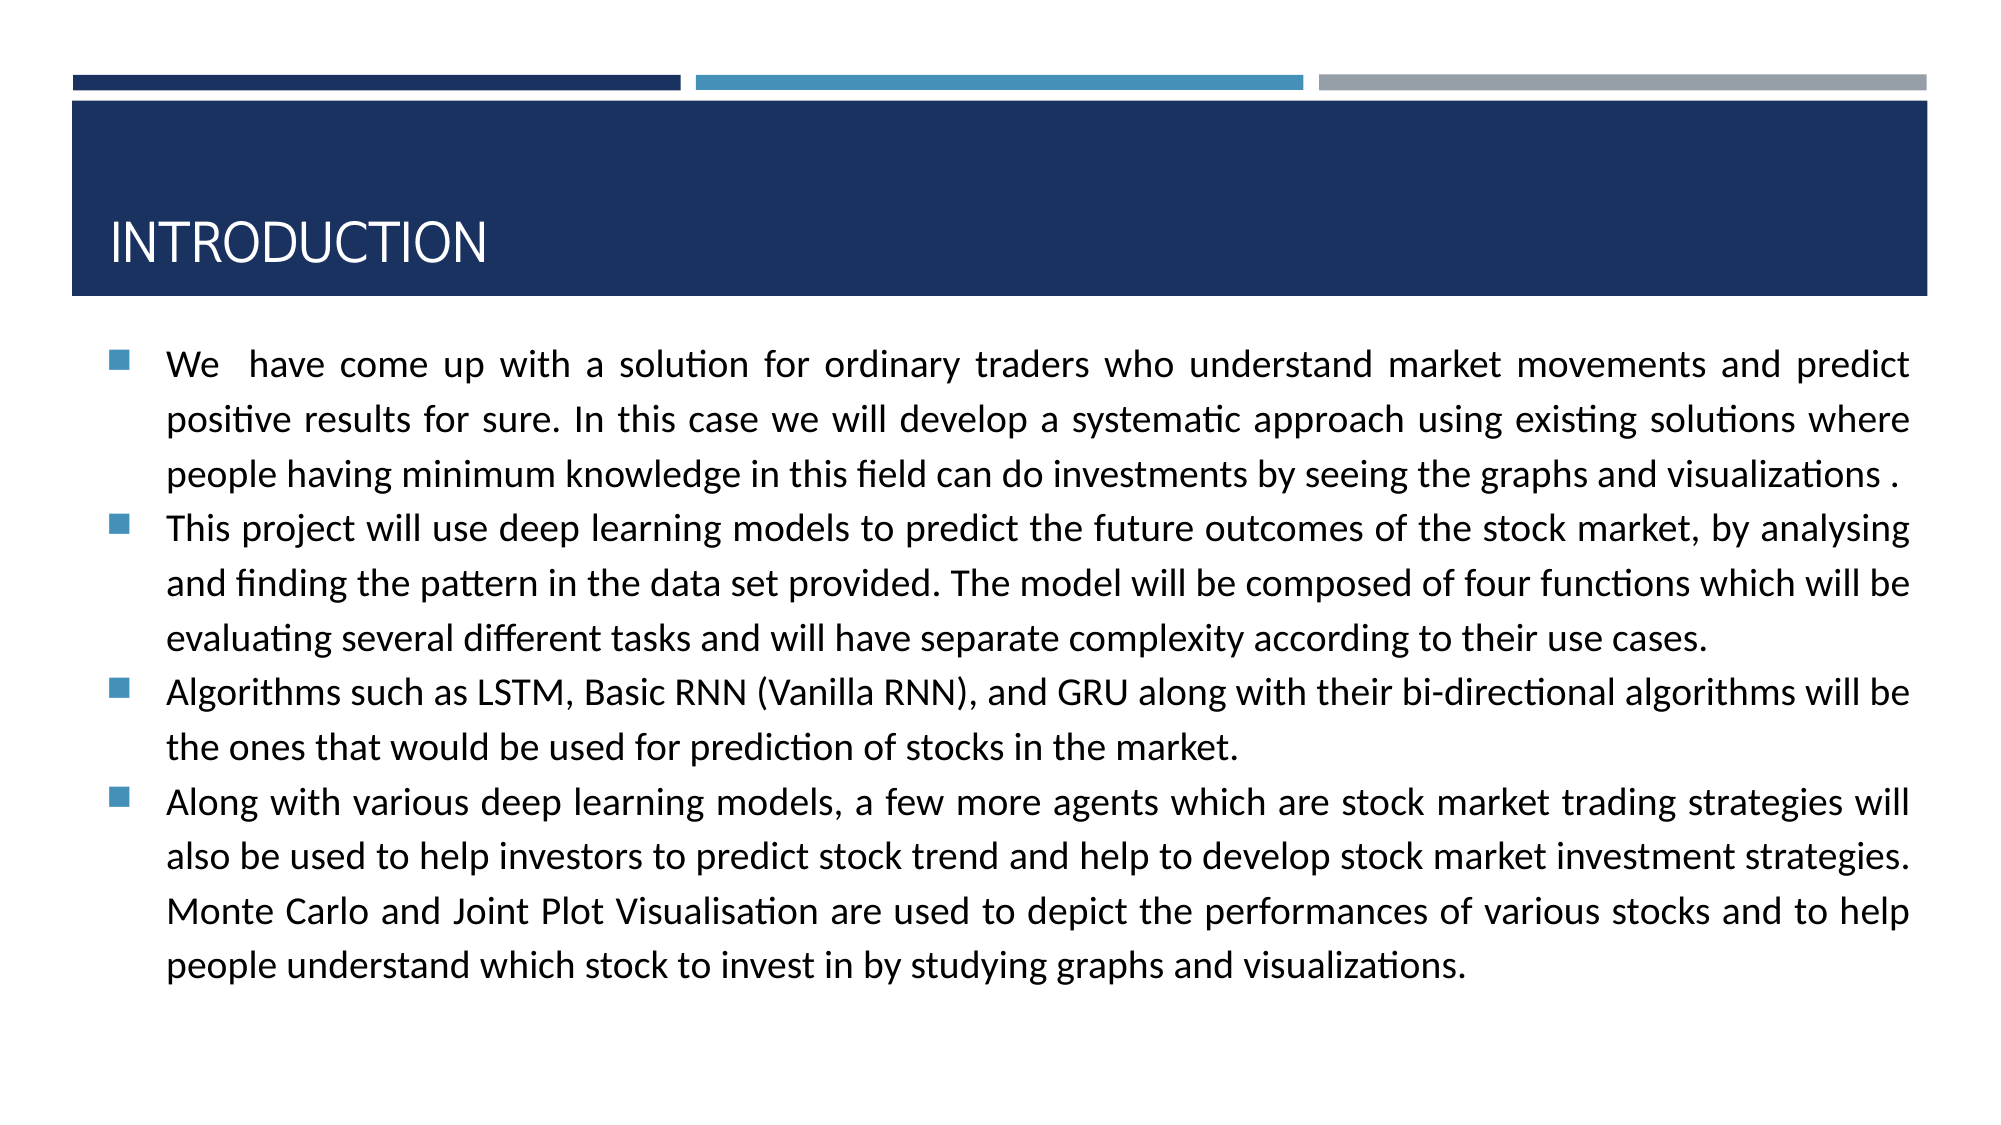

# INTRODUCTION
We  have come up with a solution for ordinary traders who understand market movements and predict positive results for sure. In this case we will develop a systematic approach using existing solutions where people having minimum knowledge in this field can do investments by seeing the graphs and visualizations .
This project will use deep learning models to predict the future outcomes of the stock market, by analysing and finding the pattern in the data set provided. The model will be composed of four functions which will be evaluating several different tasks and will have separate complexity according to their use cases.
Algorithms such as LSTM, Basic RNN (Vanilla RNN), and GRU along with their bi-directional algorithms will be the ones that would be used for prediction of stocks in the market.
Along with various deep learning models, a few more agents which are stock market trading strategies will also be used to help investors to predict stock trend and help to develop stock market investment strategies. Monte Carlo and Joint Plot Visualisation are used to depict the performances of various stocks and to help people understand which stock to invest in by studying graphs and visualizations.